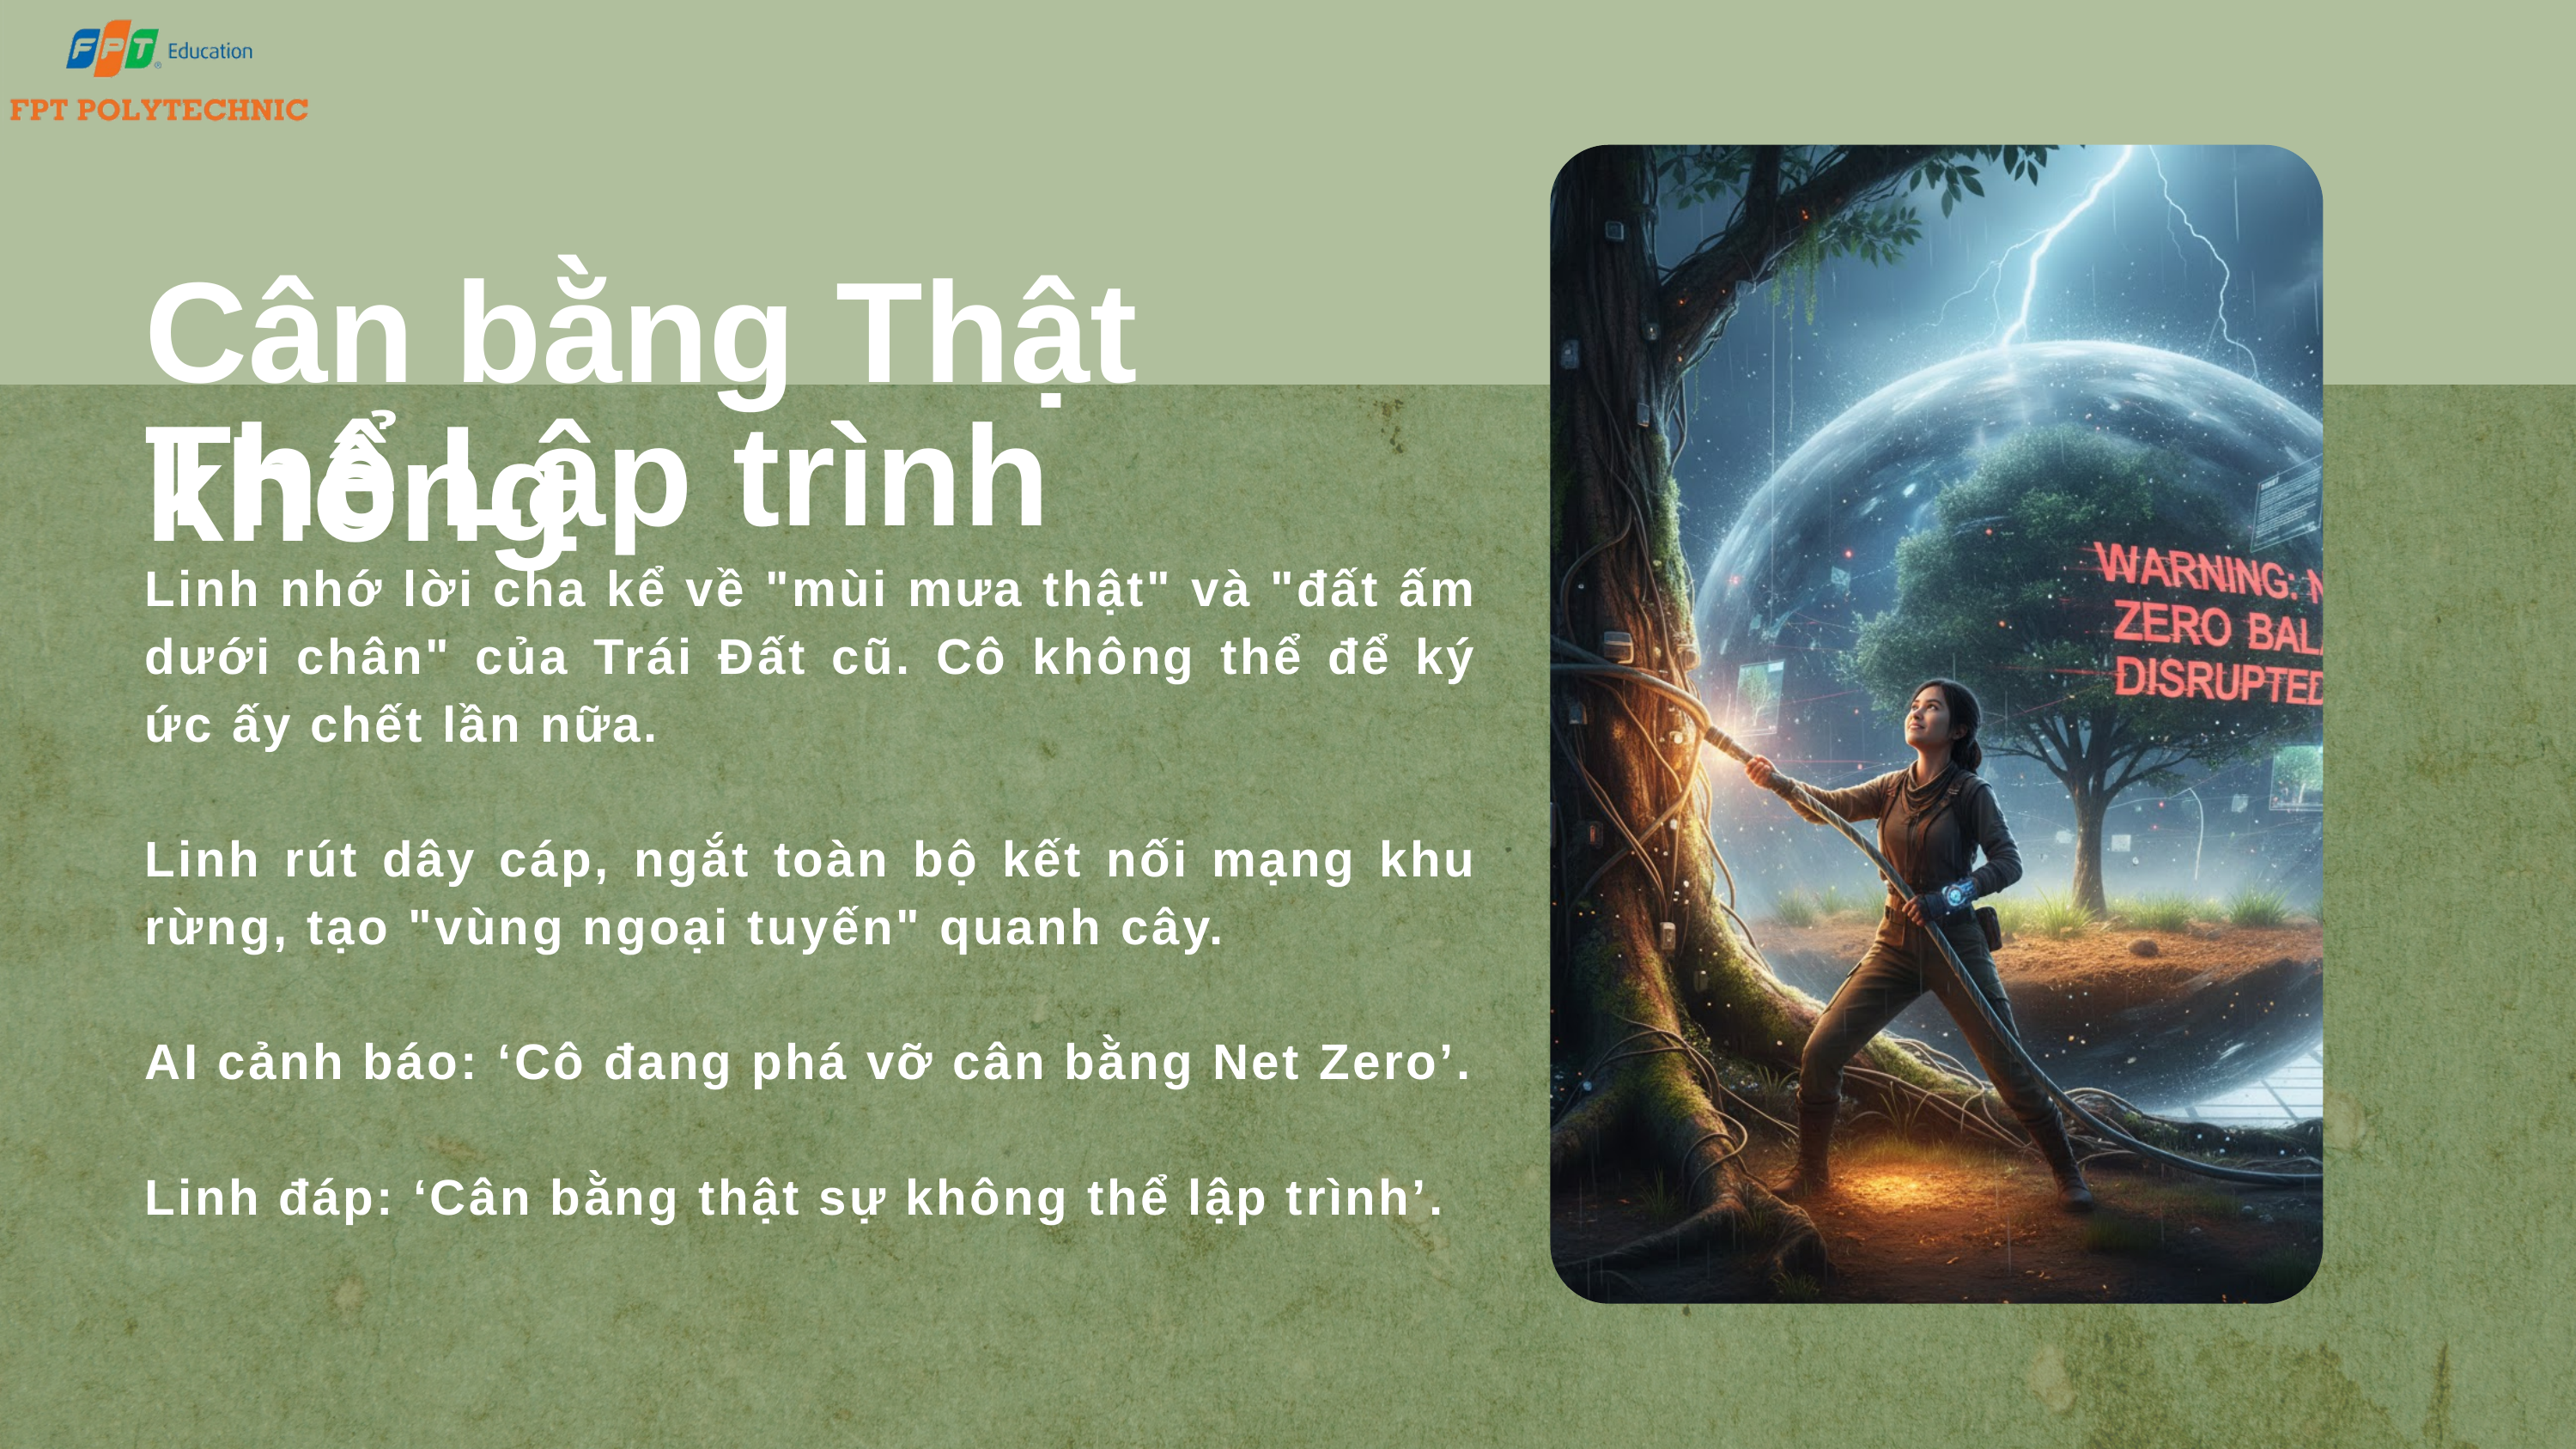

Cân bằng Thật không
Thể Lập trình
Linh nhớ lời cha kể về "mùi mưa thật" và "đất ấm dưới chân" của Trái Đất cũ. Cô không thể để ký ức ấy chết lần nữa.

Linh rút dây cáp, ngắt toàn bộ kết nối mạng khu rừng, tạo "vùng ngoại tuyến" quanh cây.

AI cảnh báo: ‘Cô đang phá vỡ cân bằng Net Zero’.

Linh đáp: ‘Cân bằng thật sự không thể lập trình’.